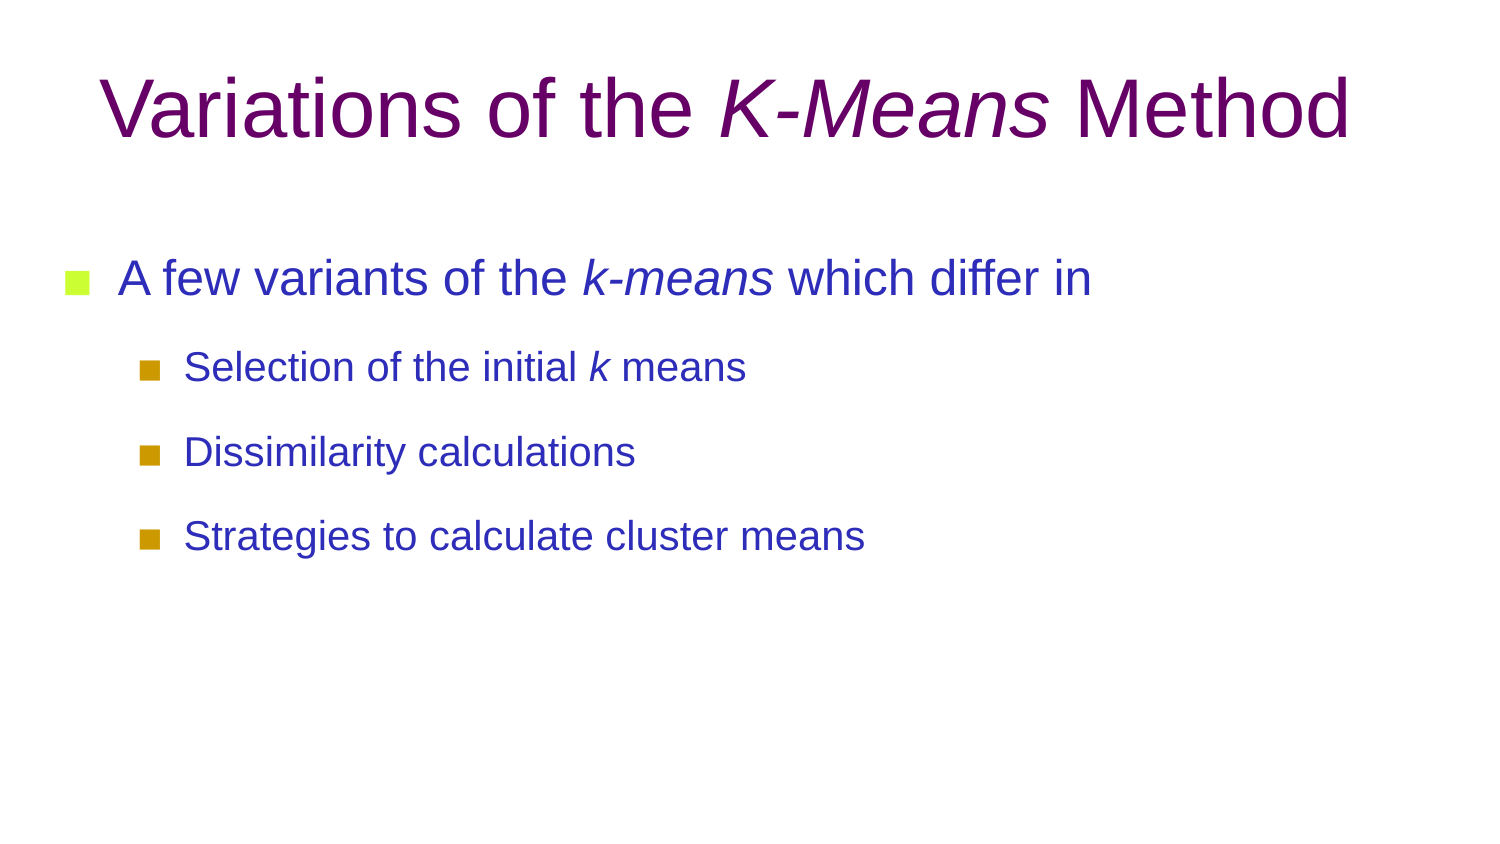

# Variations of the K-Means Method
A few variants of the k-means which differ in
Selection of the initial k means
Dissimilarity calculations
Strategies to calculate cluster means